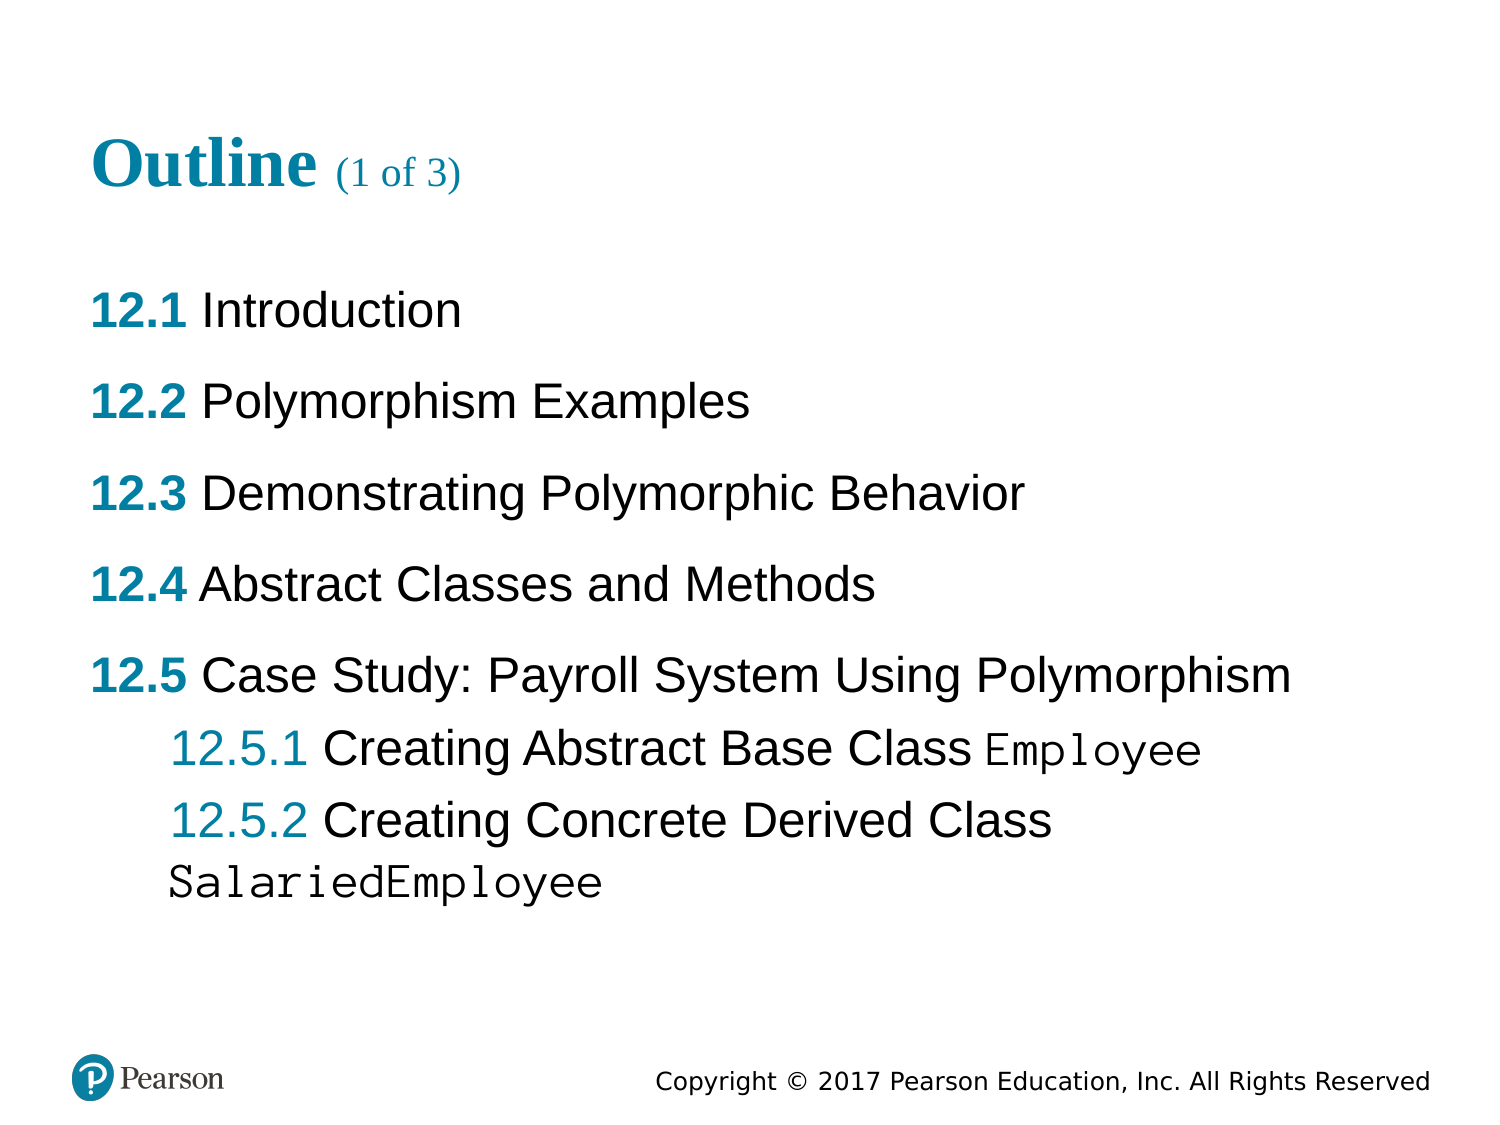

# Outline (1 of 3)
12.1 Introduction
12.2 Polymorphism Examples
12.3 Demonstrating Polymorphic Behavior
12.4 Abstract Classes and Methods
12.5 Case Study: Payroll System Using Polymorphism
12.5.1 Creating Abstract Base Class Employee
12.5.2 Creating Concrete Derived Class SalariedEmployee